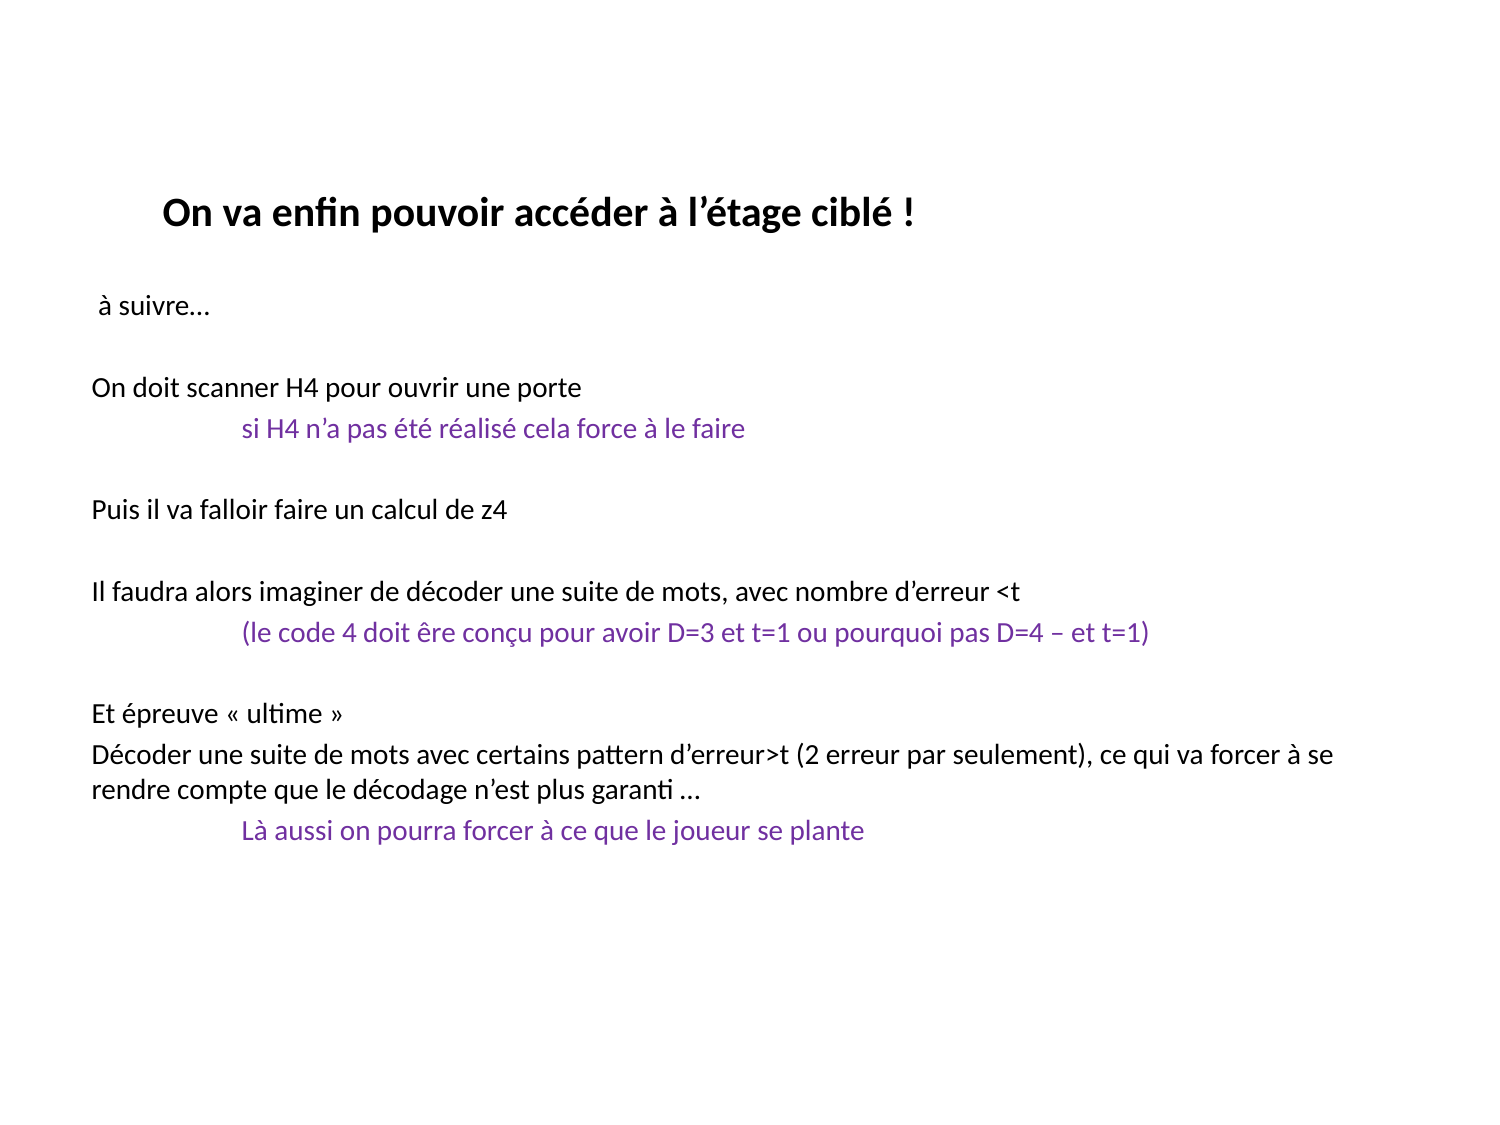

# On va enfin pouvoir accéder à l’étage ciblé !
 à suivre…

On doit scanner H4 pour ouvrir une porte
	si H4 n’a pas été réalisé cela force à le faire

Puis il va falloir faire un calcul de z4

Il faudra alors imaginer de décoder une suite de mots, avec nombre d’erreur <t
	(le code 4 doit êre conçu pour avoir D=3 et t=1 ou pourquoi pas D=4 – et t=1)

Et épreuve « ultime »
Décoder une suite de mots avec certains pattern d’erreur>t (2 erreur par seulement), ce qui va forcer à se rendre compte que le décodage n’est plus garanti …
	Là aussi on pourra forcer à ce que le joueur se plante